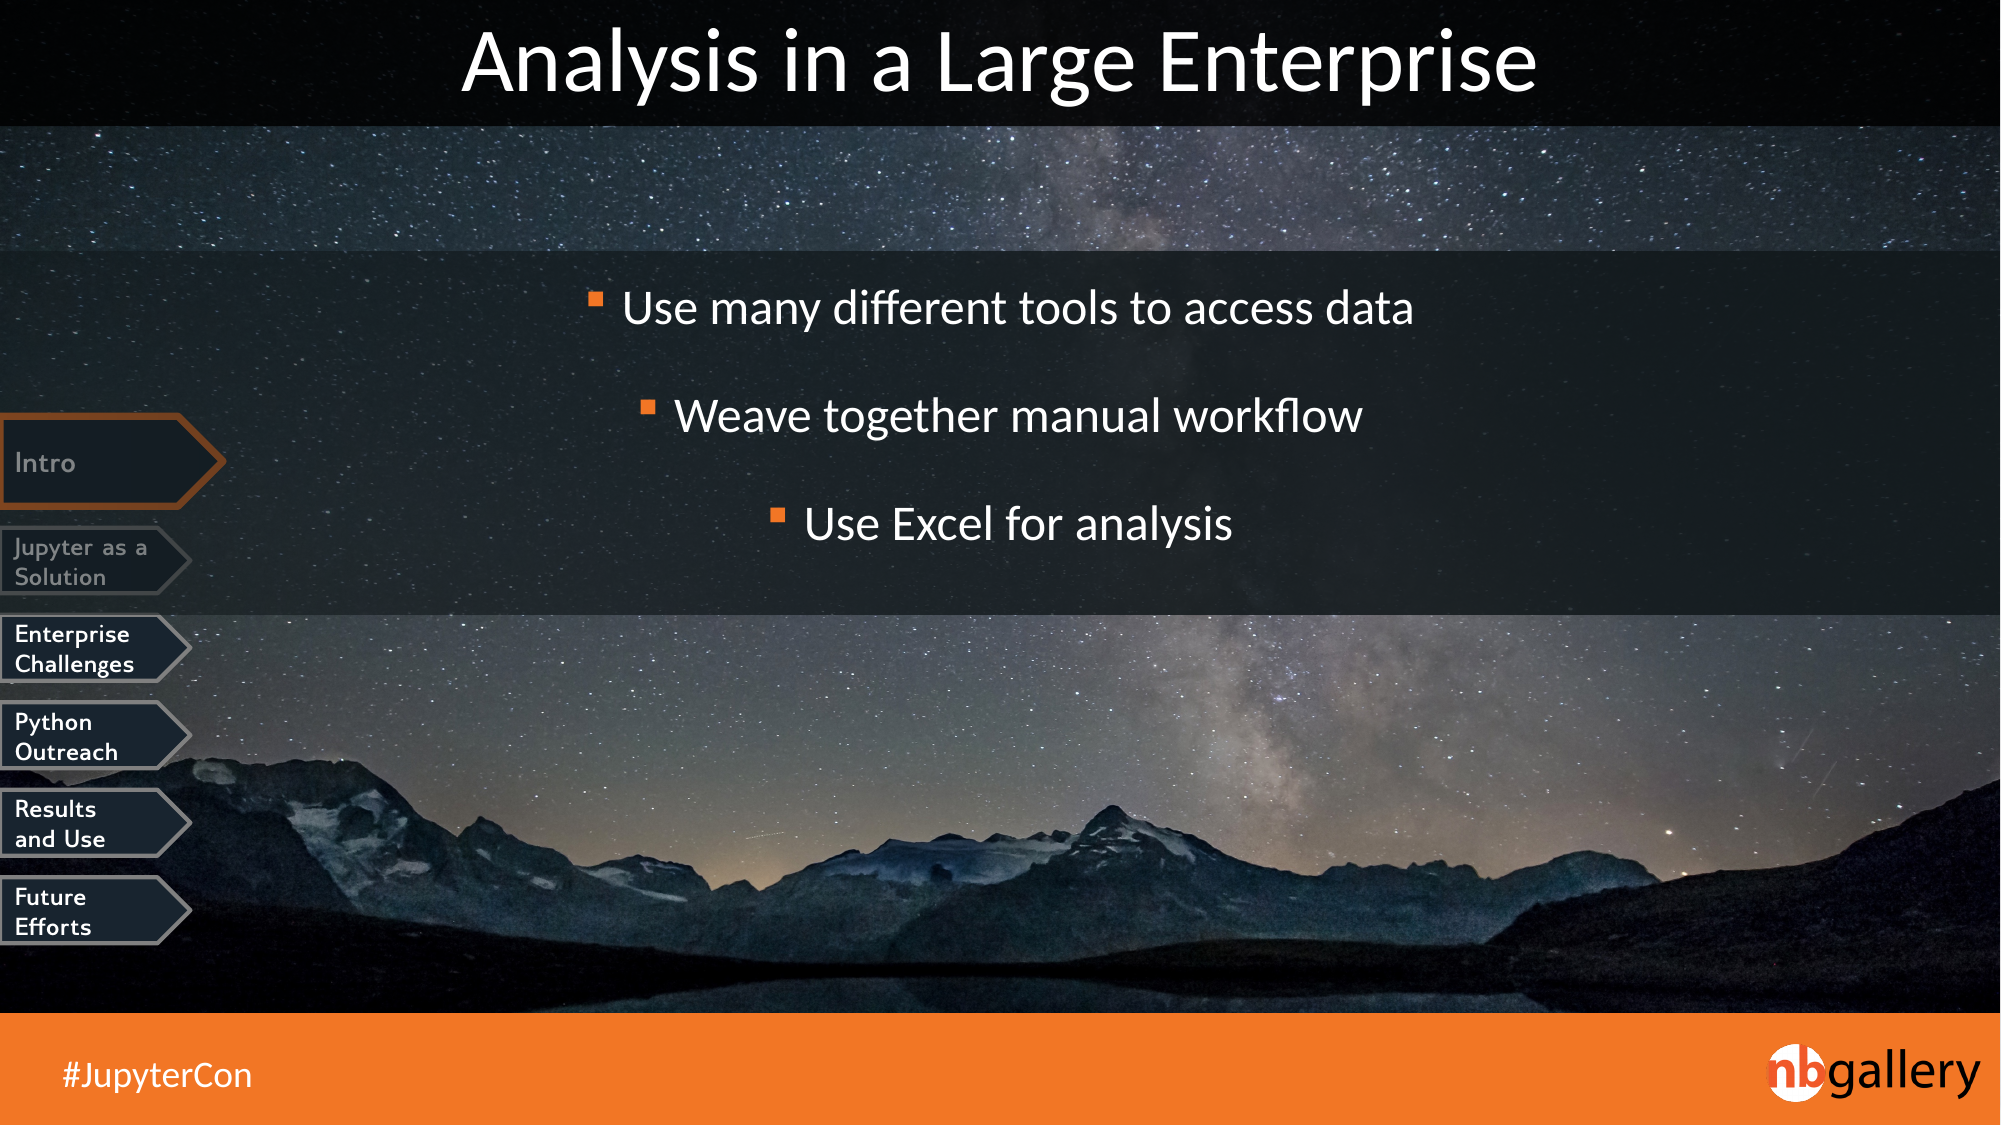

# Analysis in a Large Enterprise
Use many different tools to access data

Weave together manual workflow

Use Excel for analysis